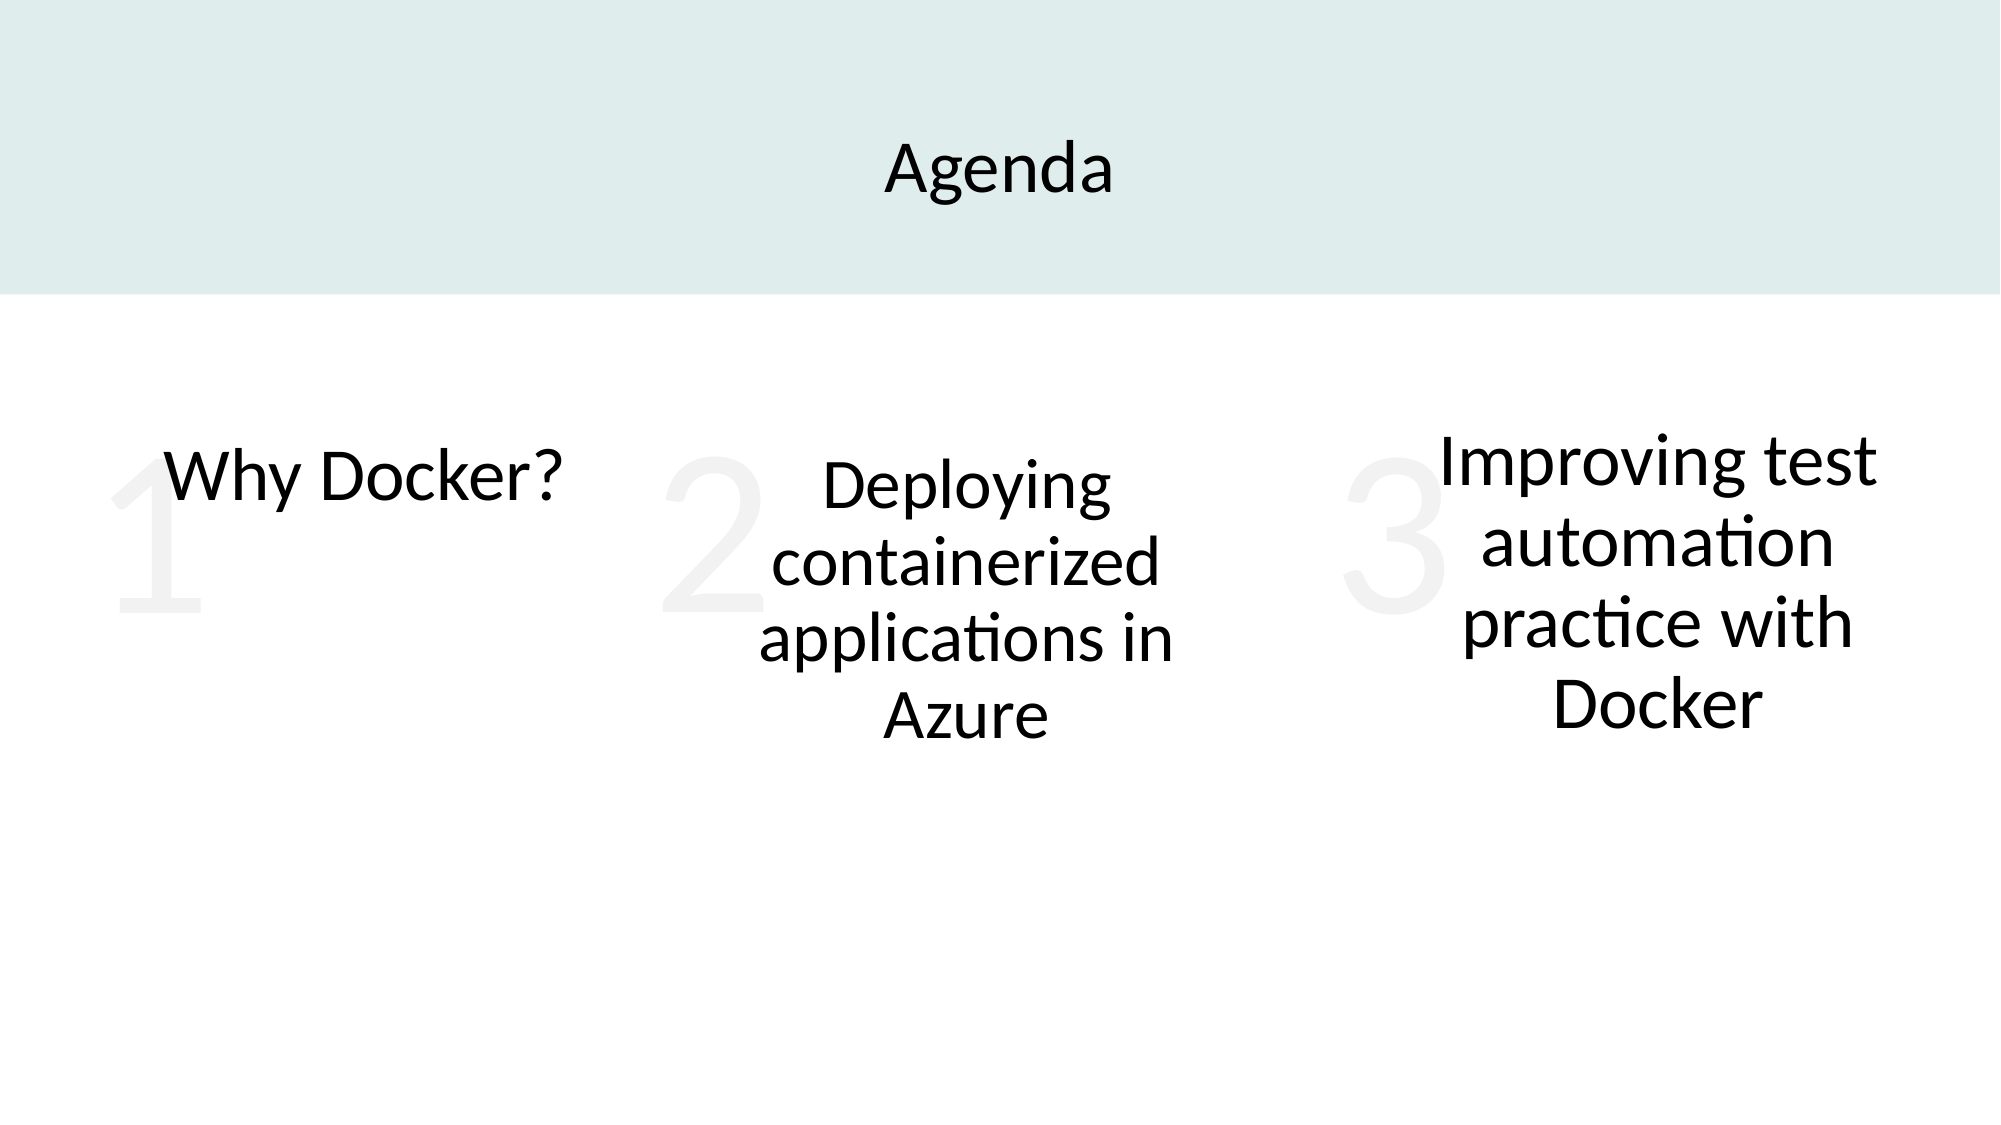

# Agenda

2
3
1
Improving test automation practice with Docker
Why Docker?
Deploying containerized applications in Azure
Java Community Uzbekistan | Dockerizing full app lifecycle
3